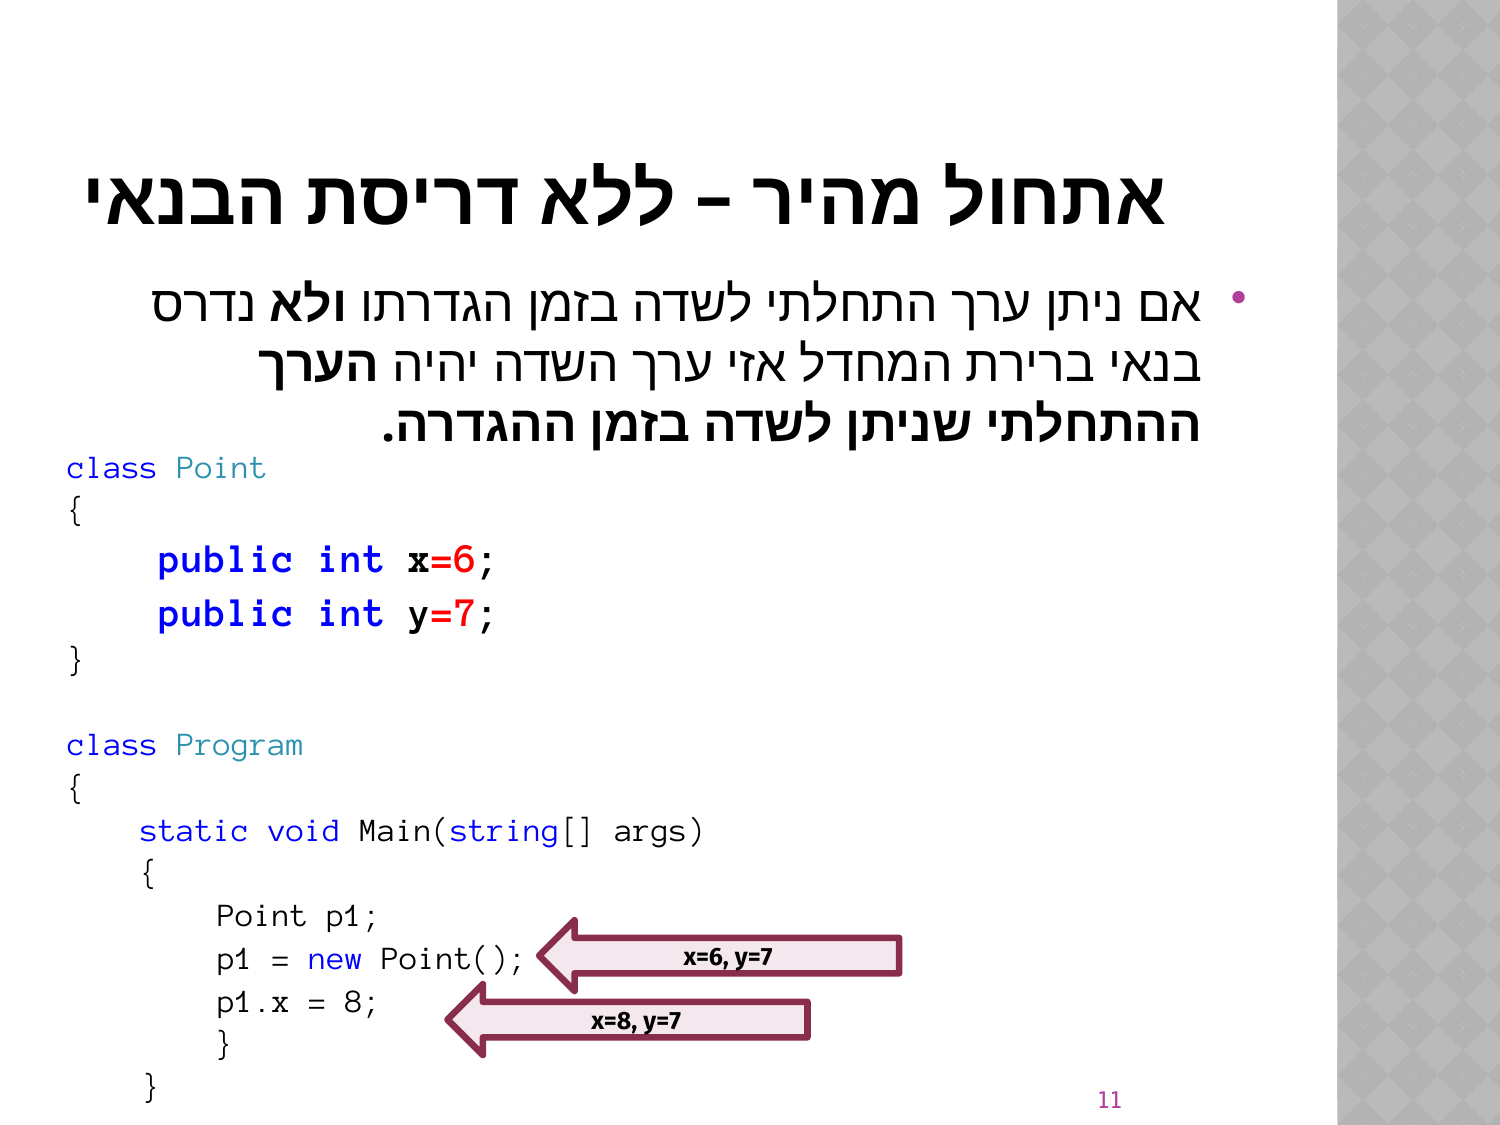

# אתחול מהיר – ללא דריסת הבנאי
אם ניתן ערך התחלתי לשדה בזמן הגדרתו ולא נדרס בנאי ברירת המחדל אזי ערך השדה יהיה הערך ההתחלתי שניתן לשדה בזמן ההגדרה.
class Point
{
    public int x=6;
    public int y=7;
}

class Program
{
    static void Main(string[] args)
    {
       	Point p1;
	p1 = new Point();
	p1.x = 8;
    }
}
x=6, y=7
x=8, y=7
11